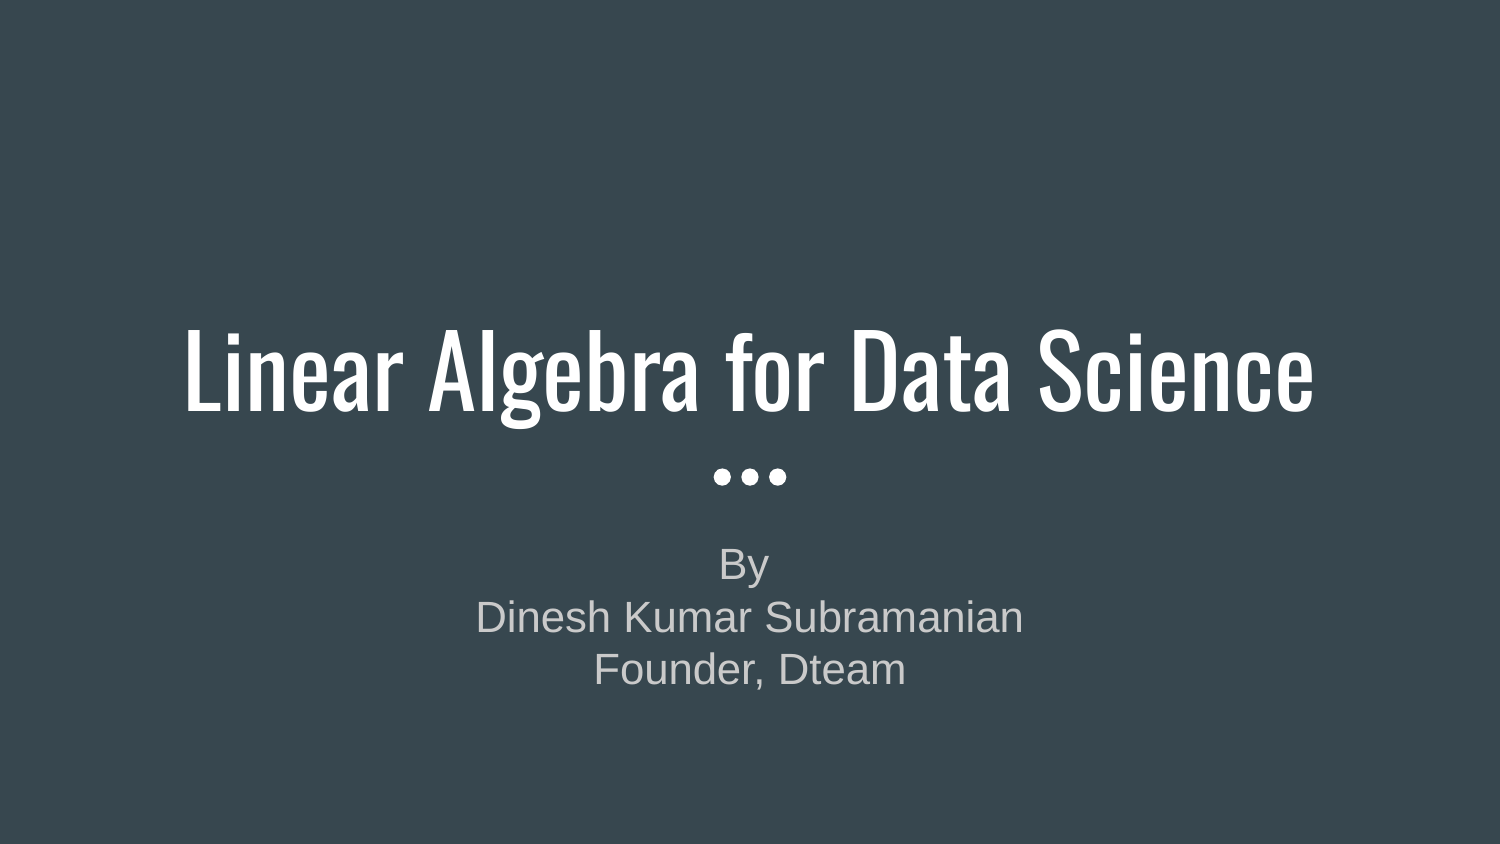

# Linear Algebra for Data Science
By
Dinesh Kumar Subramanian
Founder, Dteam